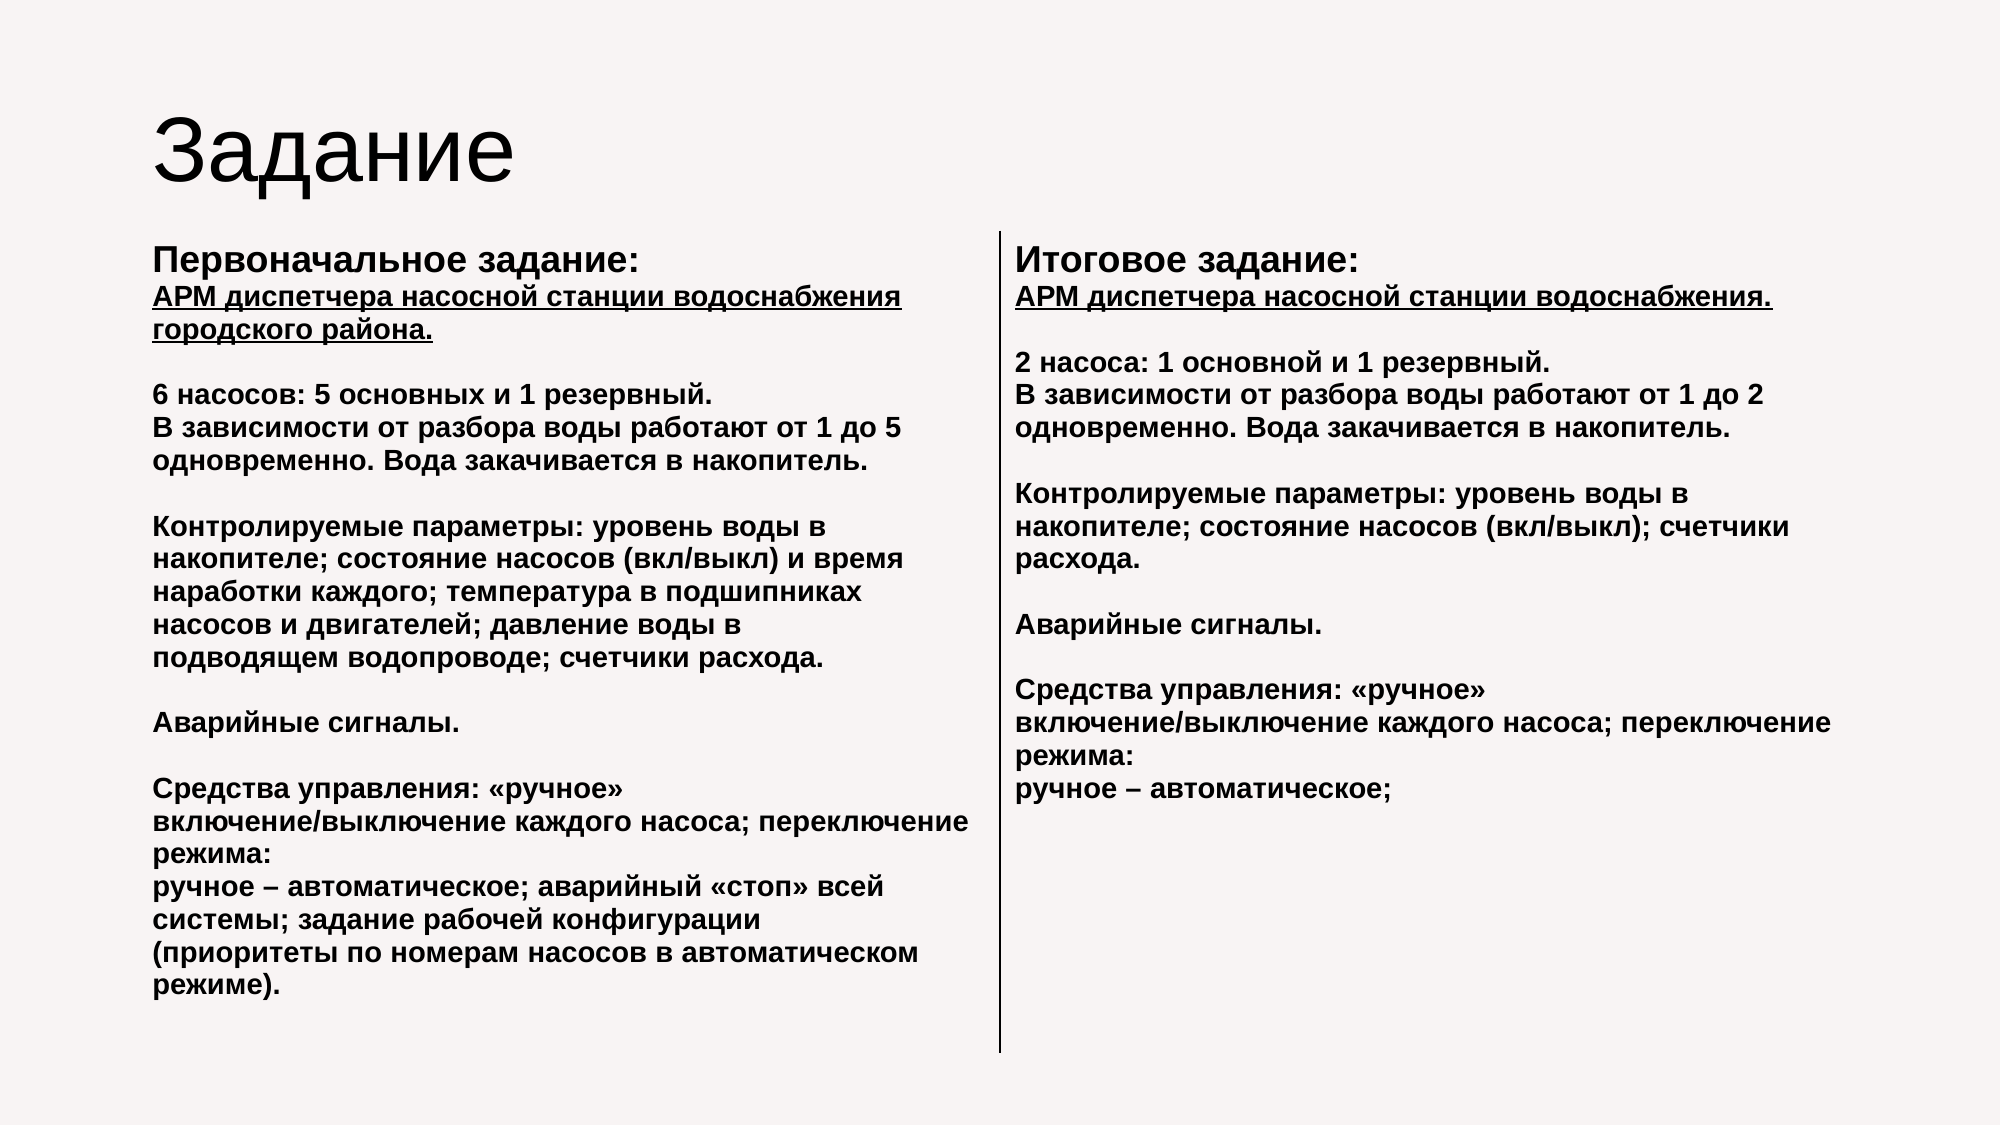

# Задание
| Первоначальное задание: АРМ диспетчера насосной станции водоснабжения городского района. 6 насосов: 5 основных и 1 резервный. В зависимости от разбора воды работают от 1 до 5 одновременно. Вода закачивается в накопитель. Контролируемые параметры: уровень воды в накопителе; состояние насосов (вкл/выкл) и время наработки каждого; температура в подшипниках насосов и двигателей; давление воды в подводящем водопроводе; счетчики расхода. Аварийные сигналы. Средства управления: «ручное» включение/выключение каждого насоса; переключение режима: ручное – автоматическое; аварийный «стоп» всей системы; задание рабочей конфигурации (приоритеты по номерам насосов в автоматическом режиме). | Итоговое задание: АРМ диспетчера насосной станции водоснабжения. 2 насоса: 1 основной и 1 резервный. В зависимости от разбора воды работают от 1 до 2 одновременно. Вода закачивается в накопитель. Контролируемые параметры: уровень воды в накопителе; состояние насосов (вкл/выкл); счетчики расхода. Аварийные сигналы. Средства управления: «ручное» включение/выключение каждого насоса; переключение режима: ручное – автоматическое; |
| --- | --- |